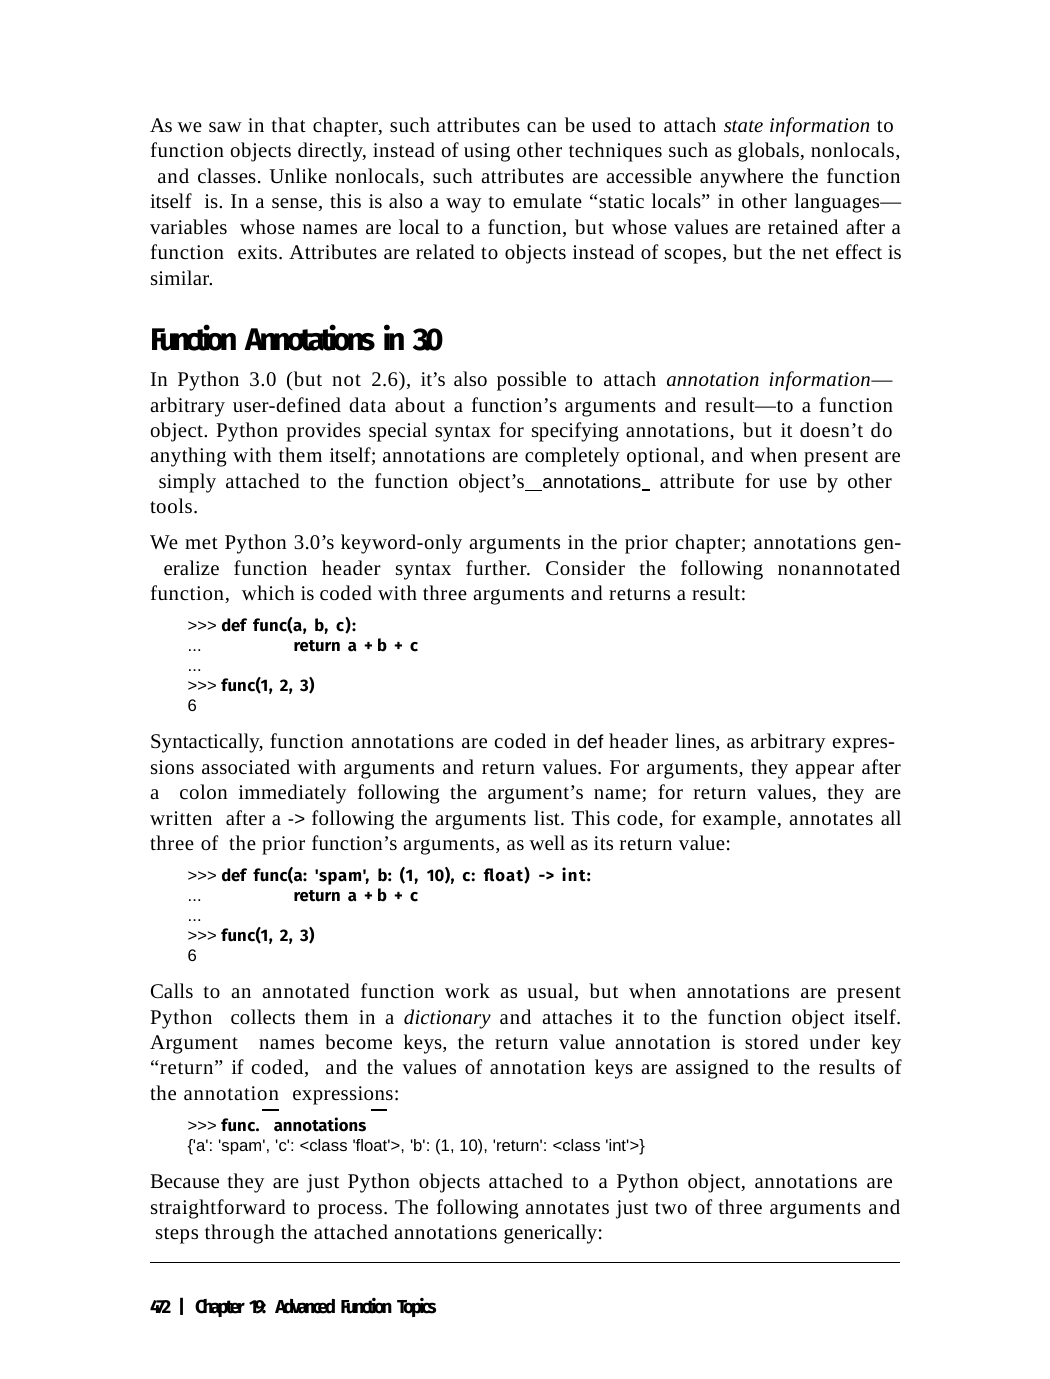

As we saw in that chapter, such attributes can be used to attach state information to  function objects directly, instead of using other techniques such as globals, nonlocals,  and classes. Unlike nonlocals, such attributes are accessible anywhere the function itself  is. In a sense, this is also a way to emulate “static locals” in other languages—variables  whose names are local to a function, but whose values are retained after a function  exits. Attributes are related to objects instead of scopes, but the net effect is similar.

Function Annotations in 3.0
In Python 3.0 (but not 2.6), it’s also possible to attach annotation information—  arbitrary user-defined data about a function’s arguments and result—to a function  object. Python provides special syntax for specifying annotations, but it doesn’t do  anything with them itself; annotations are completely optional, and when present are  simply attached to the function object’s  annotations attribute for use by other  tools.
We met Python 3.0’s keyword-only arguments in the prior chapter; annotations gen-  eralize function header syntax further. Consider the following nonannotated function,  which is coded with three arguments and returns a result:
>>> def func(a, b, c):
...	return a + b + c
...
>>> func(1, 2, 3)
6
Syntactically, function annotations are coded in def header lines, as arbitrary expres-  sions associated with arguments and return values. For arguments, they appear after a  colon immediately following the argument’s name; for return values, they are written  after a -> following the arguments list. This code, for example, annotates all three of  the prior function’s arguments, as well as its return value:
>>> def func(a: 'spam', b: (1, 10), c: float) -> int:
...	return a + b + c
...
>>> func(1, 2, 3)
6
Calls to an annotated function work as usual, but when annotations are present Python  collects them in a dictionary and attaches it to the function object itself. Argument  names become keys, the return value annotation is stored under key “return” if coded,  and the values of annotation keys are assigned to the results of the annotation  expressions:
>>> func.  annotations
{'a': 'spam', 'c': <class 'float'>, 'b': (1, 10), 'return': <class 'int'>}
Because they are just Python objects attached to a Python object, annotations are  straightforward to process. The following annotates just two of three arguments and  steps through the attached annotations generically:

472  |  Chapter 19:  Advanced Function Topics